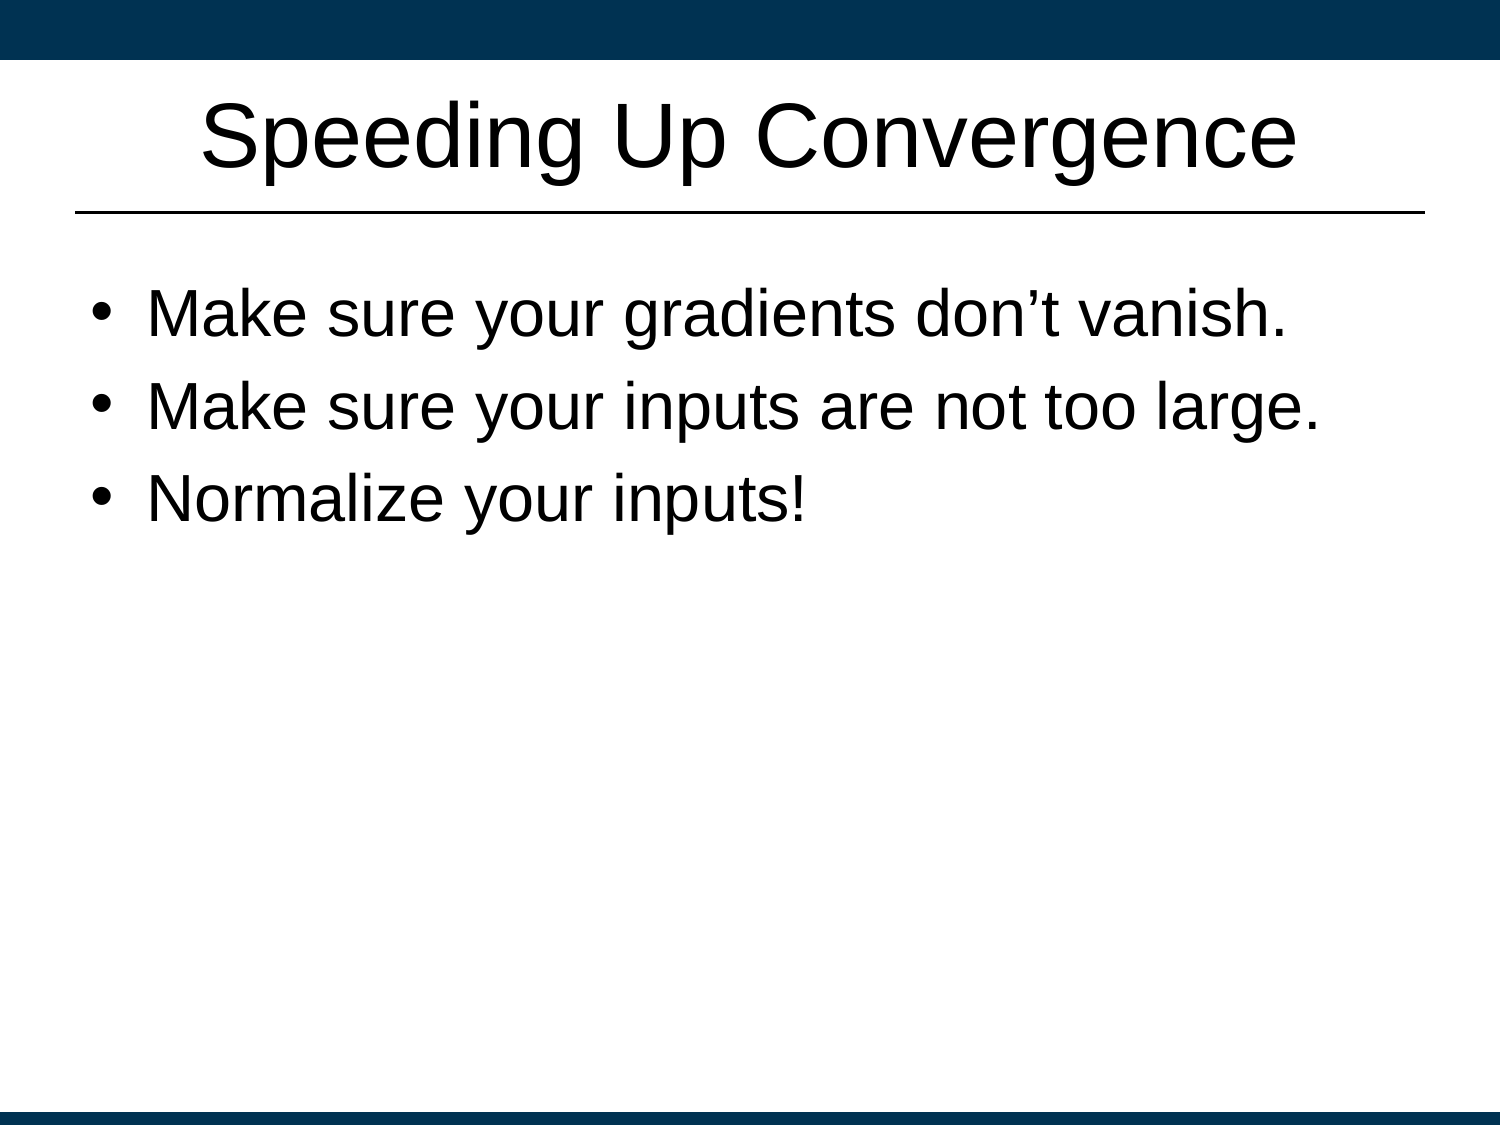

# Speeding Up Convergence
Make sure your gradients don’t vanish.
Make sure your inputs are not too large.
Normalize your inputs!